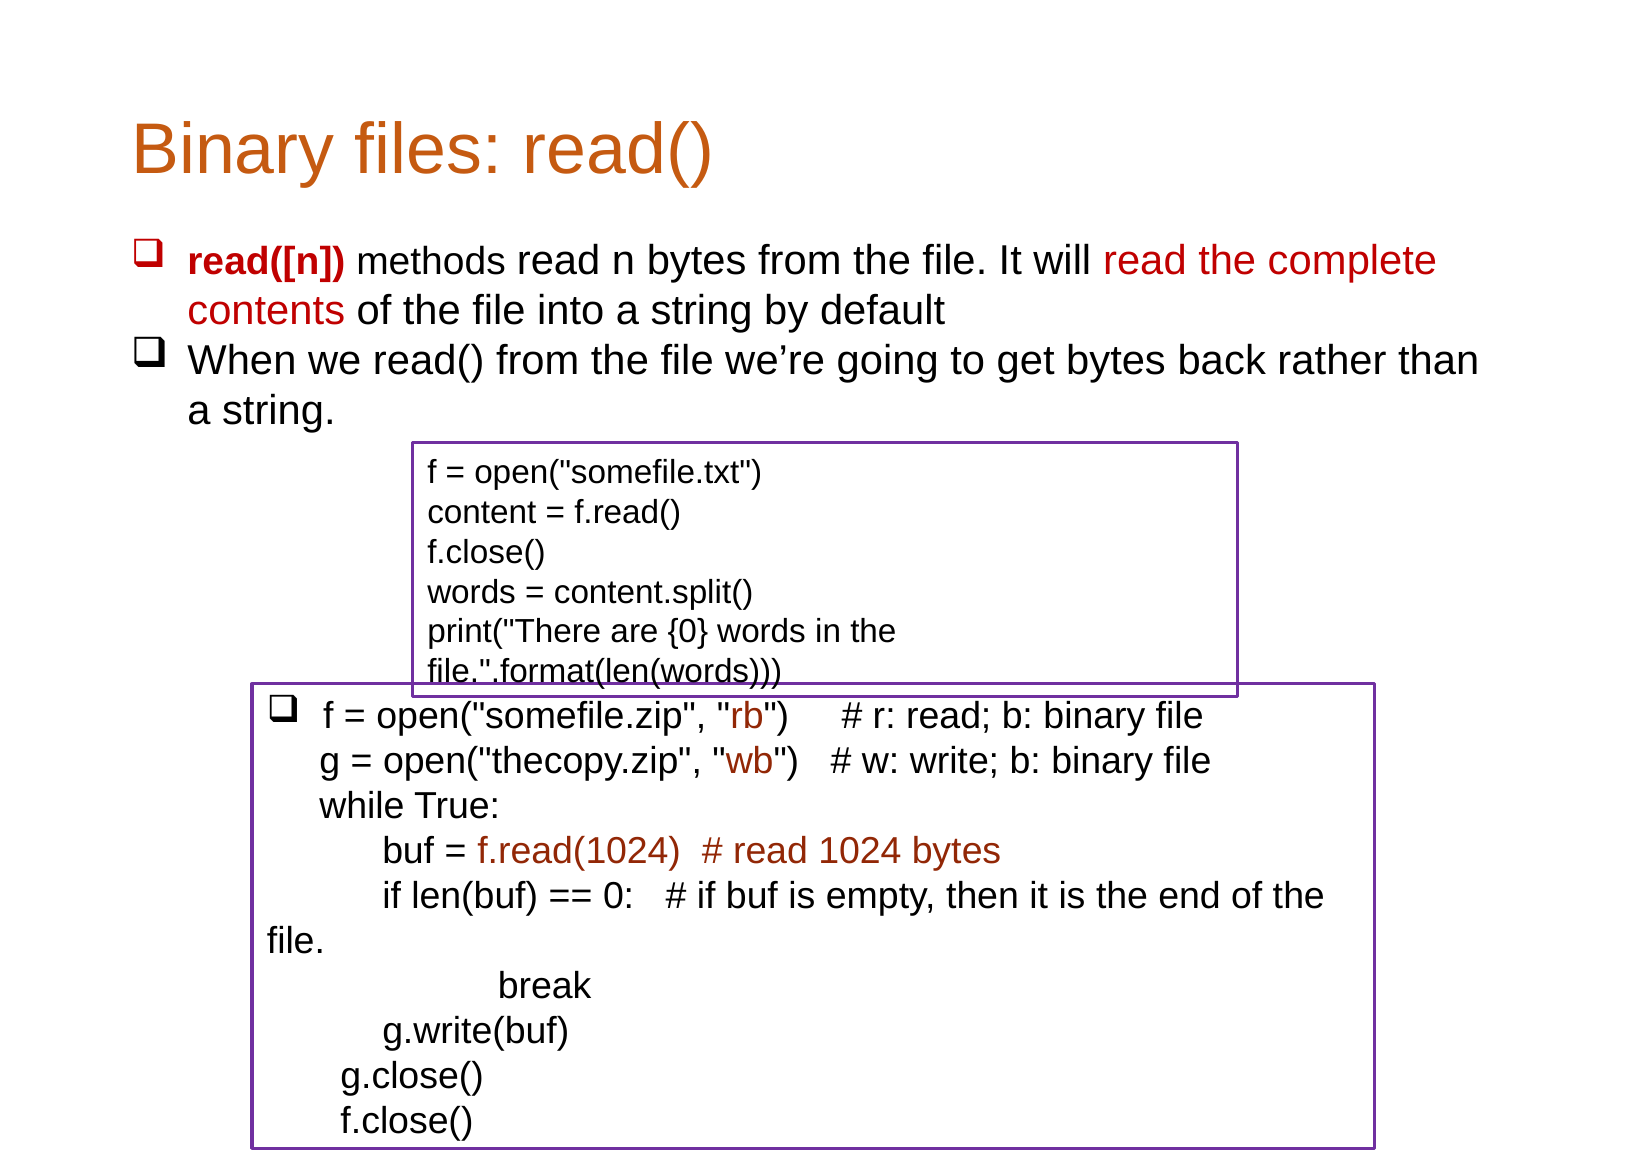

Binary files: read()
read([n]) methods read n bytes from the file. It will read the complete contents of the file into a string by default
When we read() from the file we’re going to get bytes back rather than a string.
f = open("somefile.txt")
content = f.read()
f.close()
words = content.split()
print("There are {0} words in the file.".format(len(words)))
f = open("somefile.zip", "rb")     # r: read; b: binary file
     g = open("thecopy.zip", "wb")   # w: write; b: binary file
     while True:
           buf = f.read(1024)  # read 1024 bytes
           if len(buf) == 0:   # if buf is empty, then it is the end of the file.
                      break
           g.write(buf)
       g.close()
       f.close()